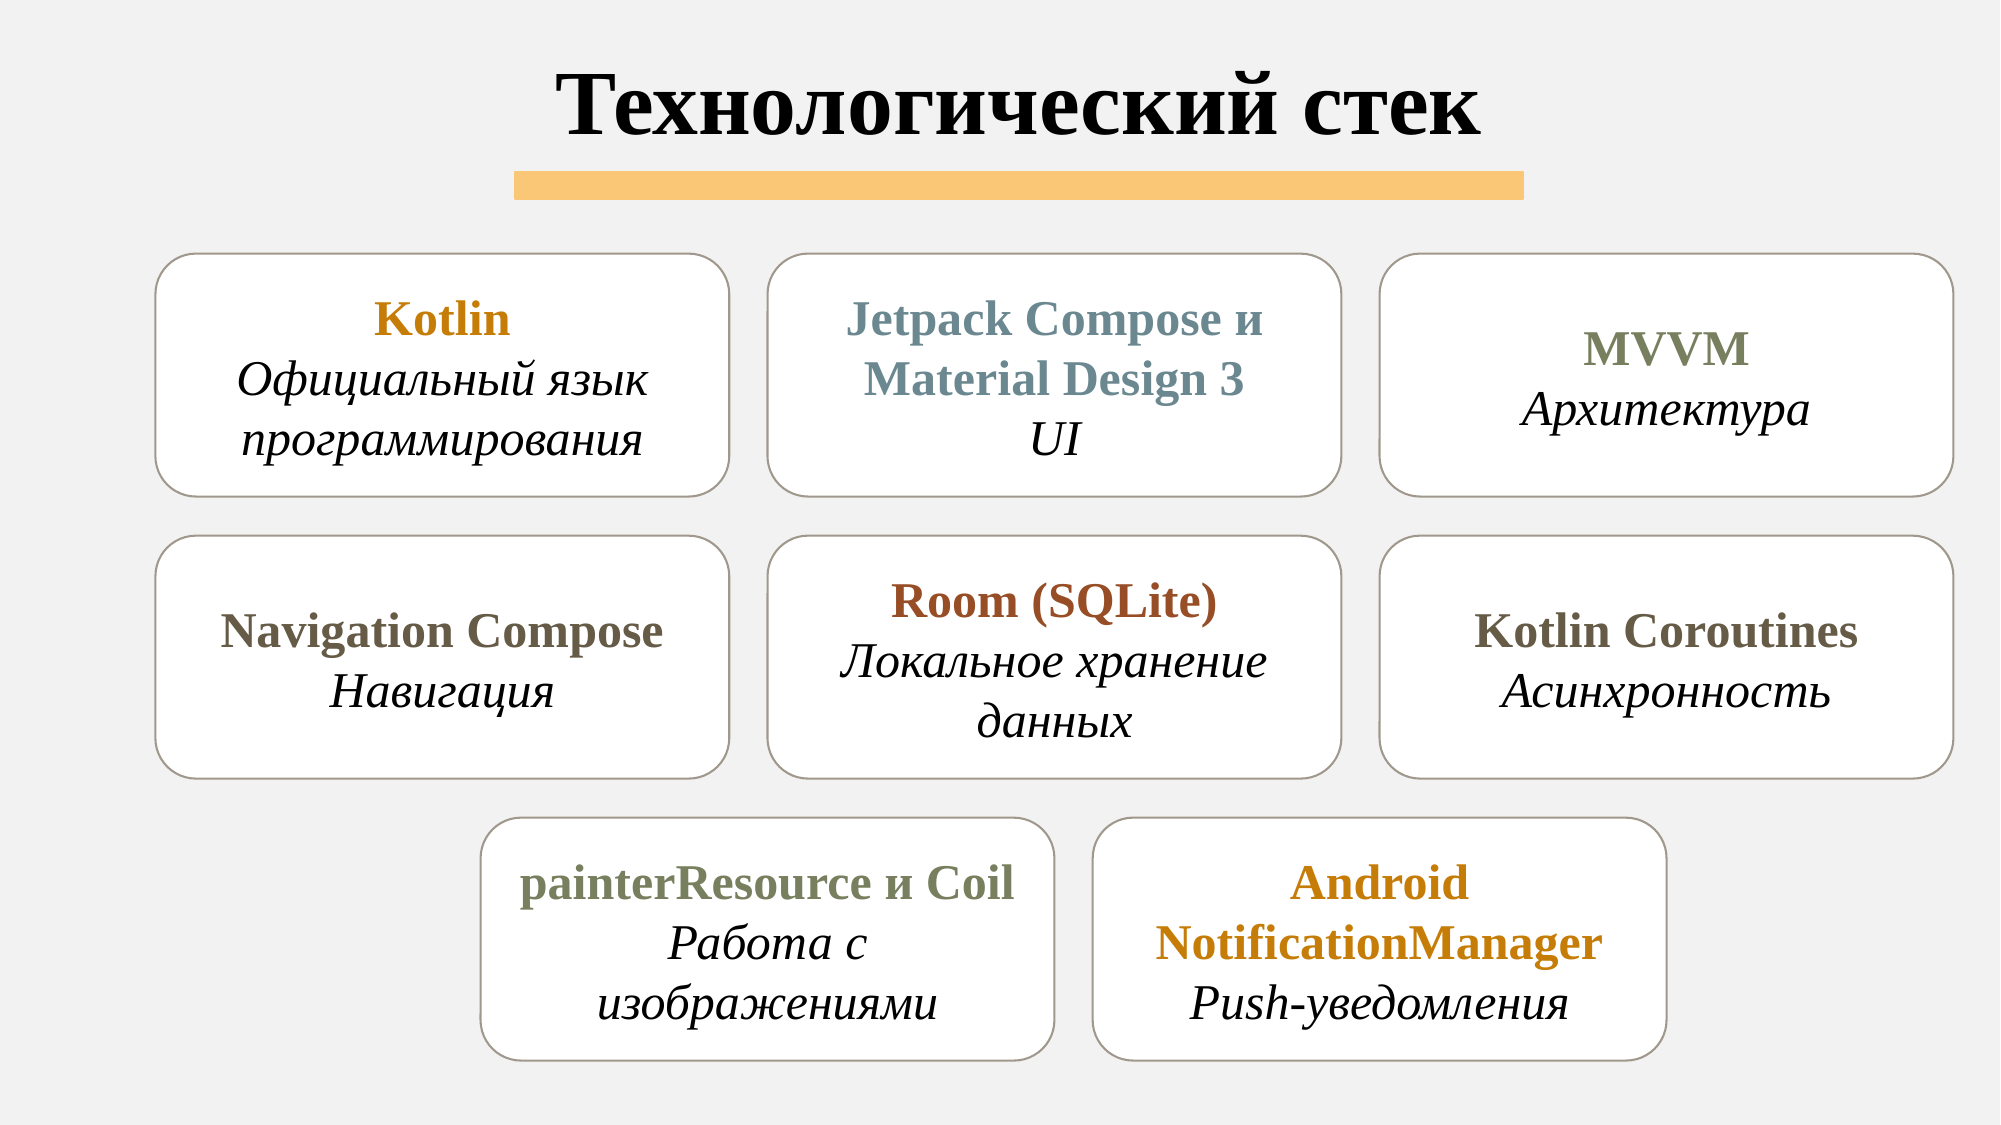

Технологический стек
Kotlin
Официальный язык программирования
Jetpack Compose и Material Design 3
UI
MVVM
Архитектура
Navigation Compose
Навигация
Room (SQLite)
Локальное хранение данных
Kotlin Coroutines
Асинхронность
painterResource и Coil Работа с изображениями
Android NotificationManager
Push-уведомления